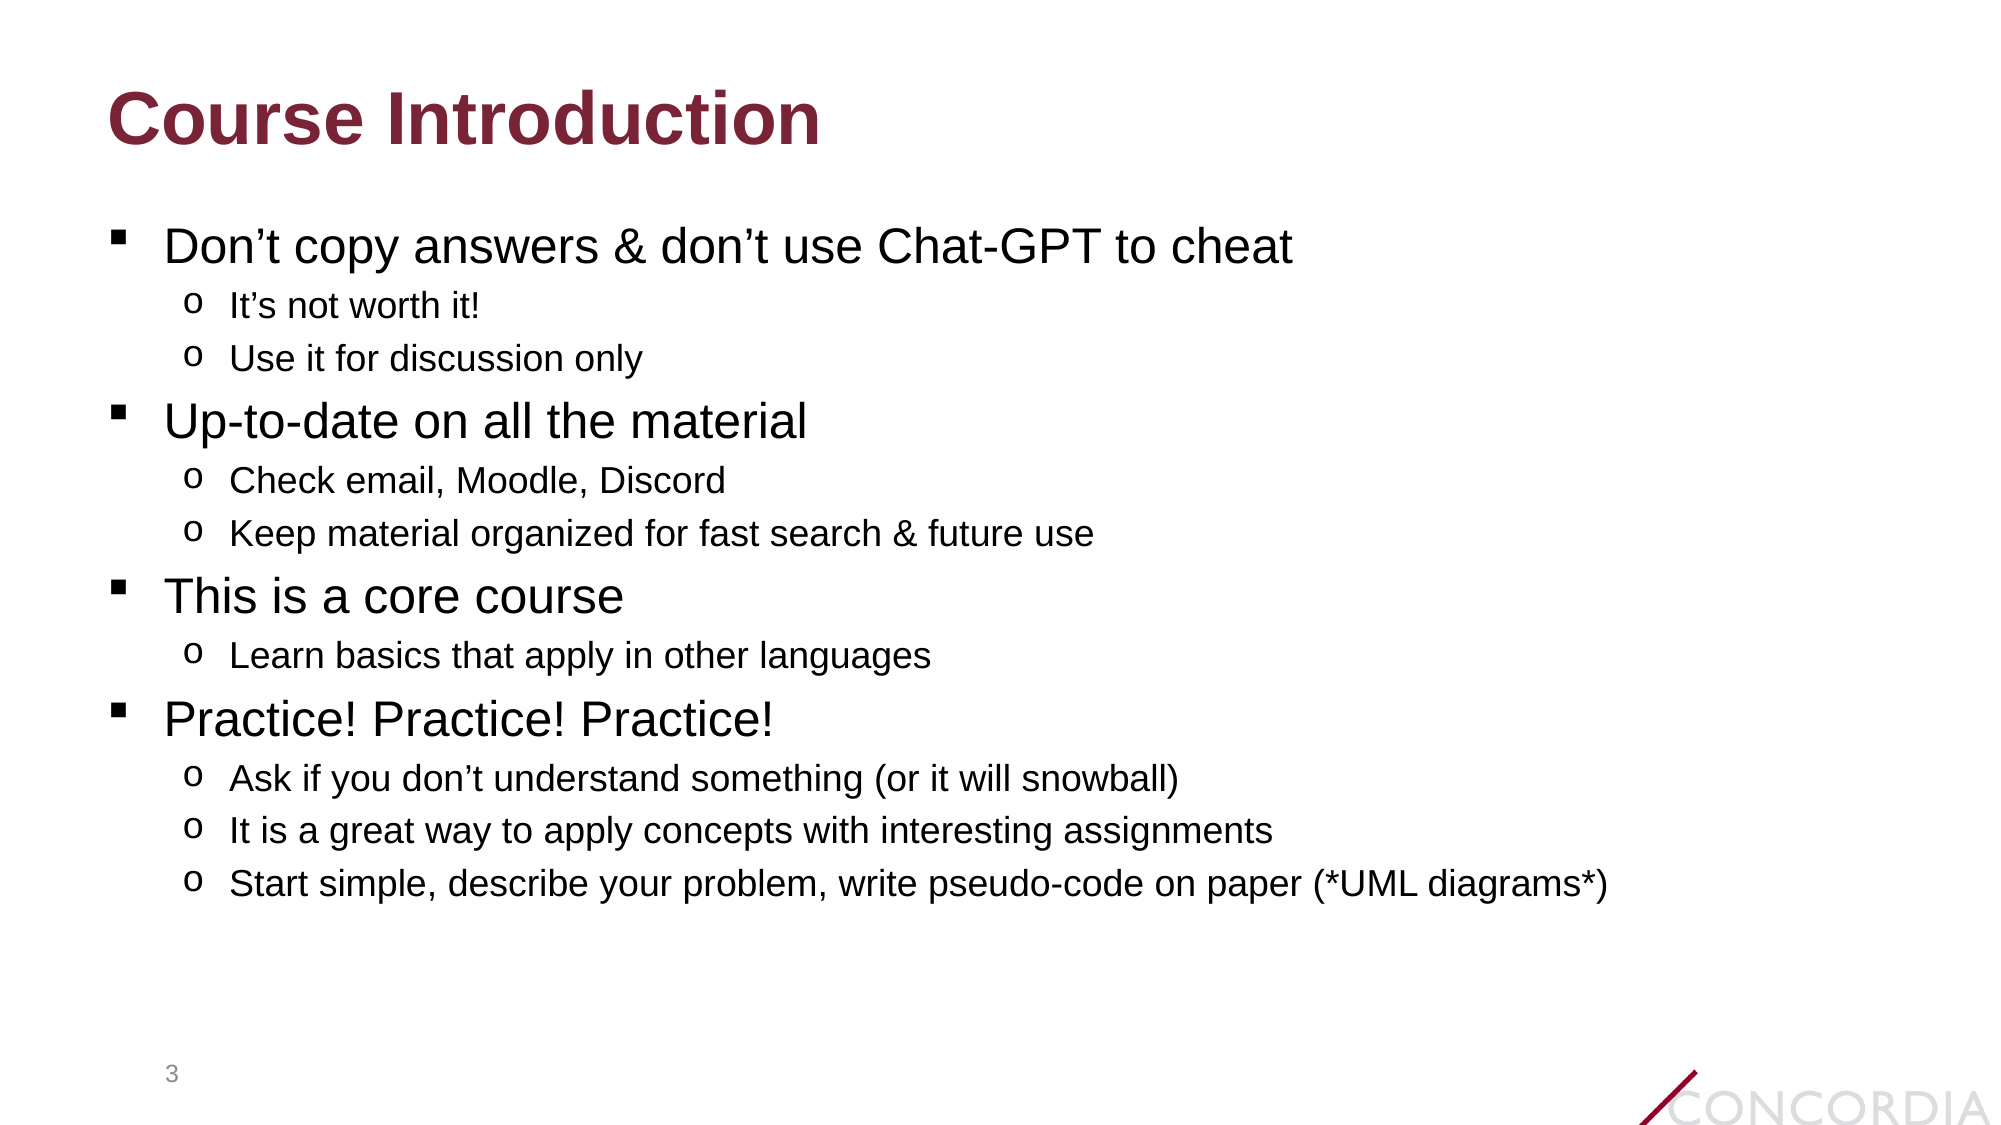

# Course Introduction
Don’t copy answers & don’t use Chat-GPT to cheat
It’s not worth it!
Use it for discussion only
Up-to-date on all the material
Check email, Moodle, Discord
Keep material organized for fast search & future use
This is a core course
Learn basics that apply in other languages
Practice! Practice! Practice!
Ask if you don’t understand something (or it will snowball)
It is a great way to apply concepts with interesting assignments
Start simple, describe your problem, write pseudo-code on paper (*UML diagrams*)

3